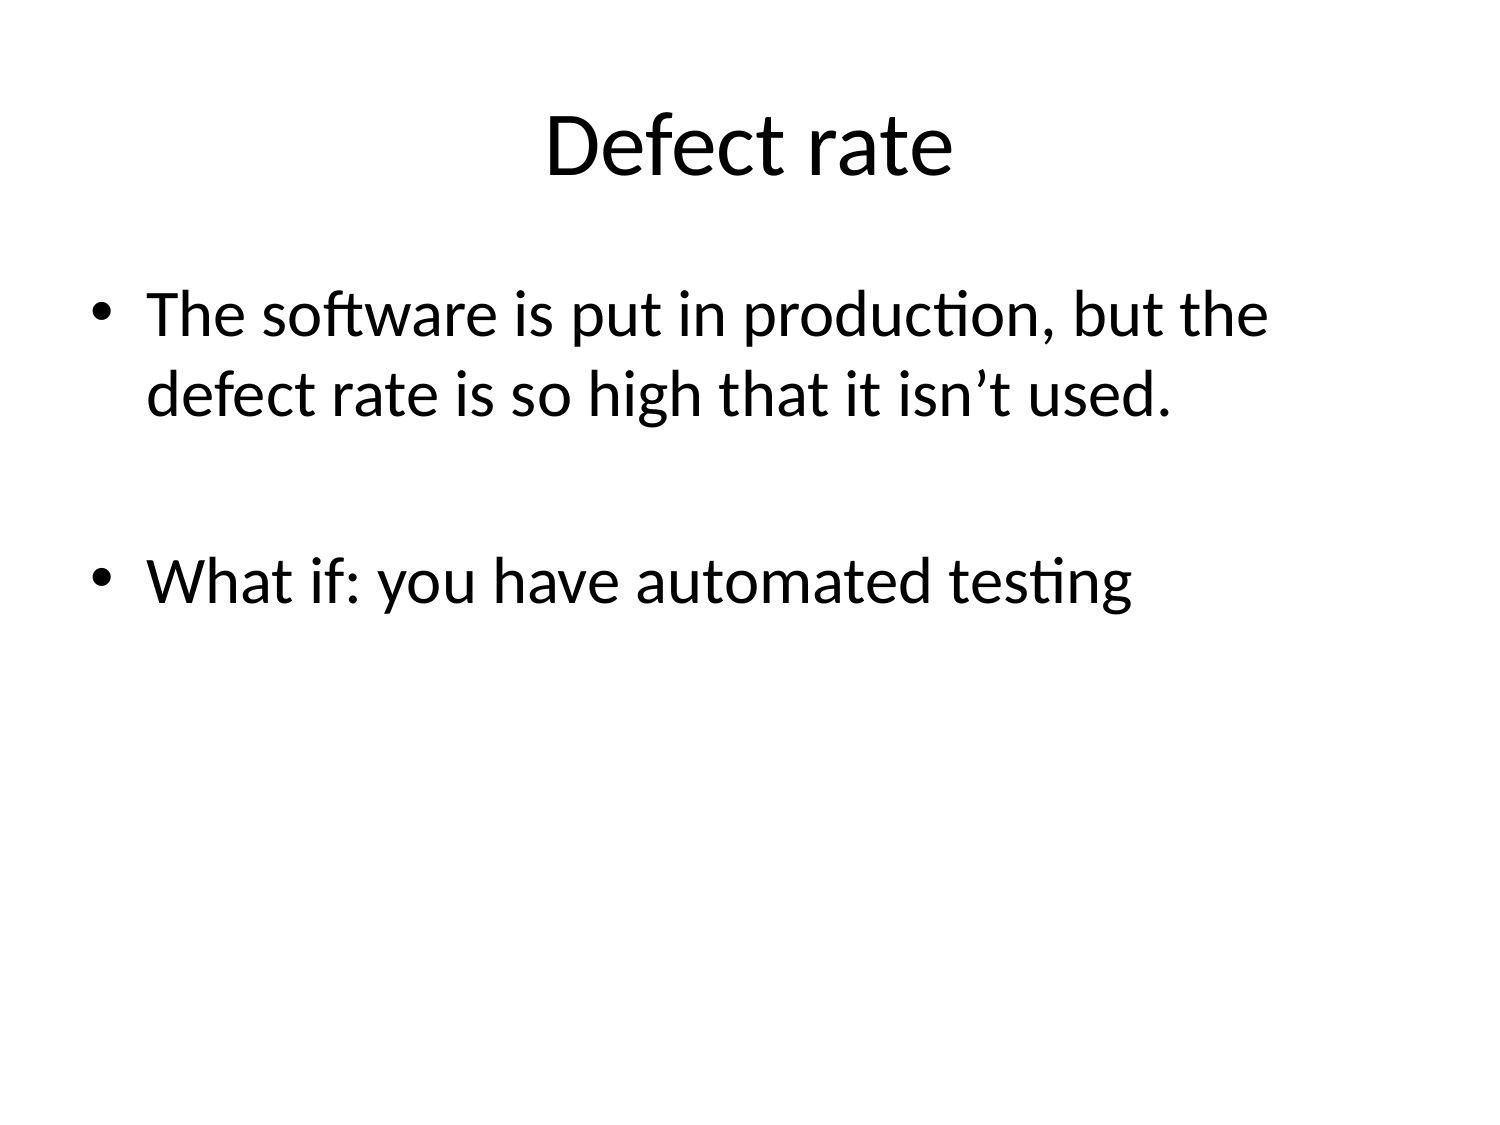

# Defect rate
The software is put in production, but the defect rate is so high that it isn’t used.

What if: you have automated testing